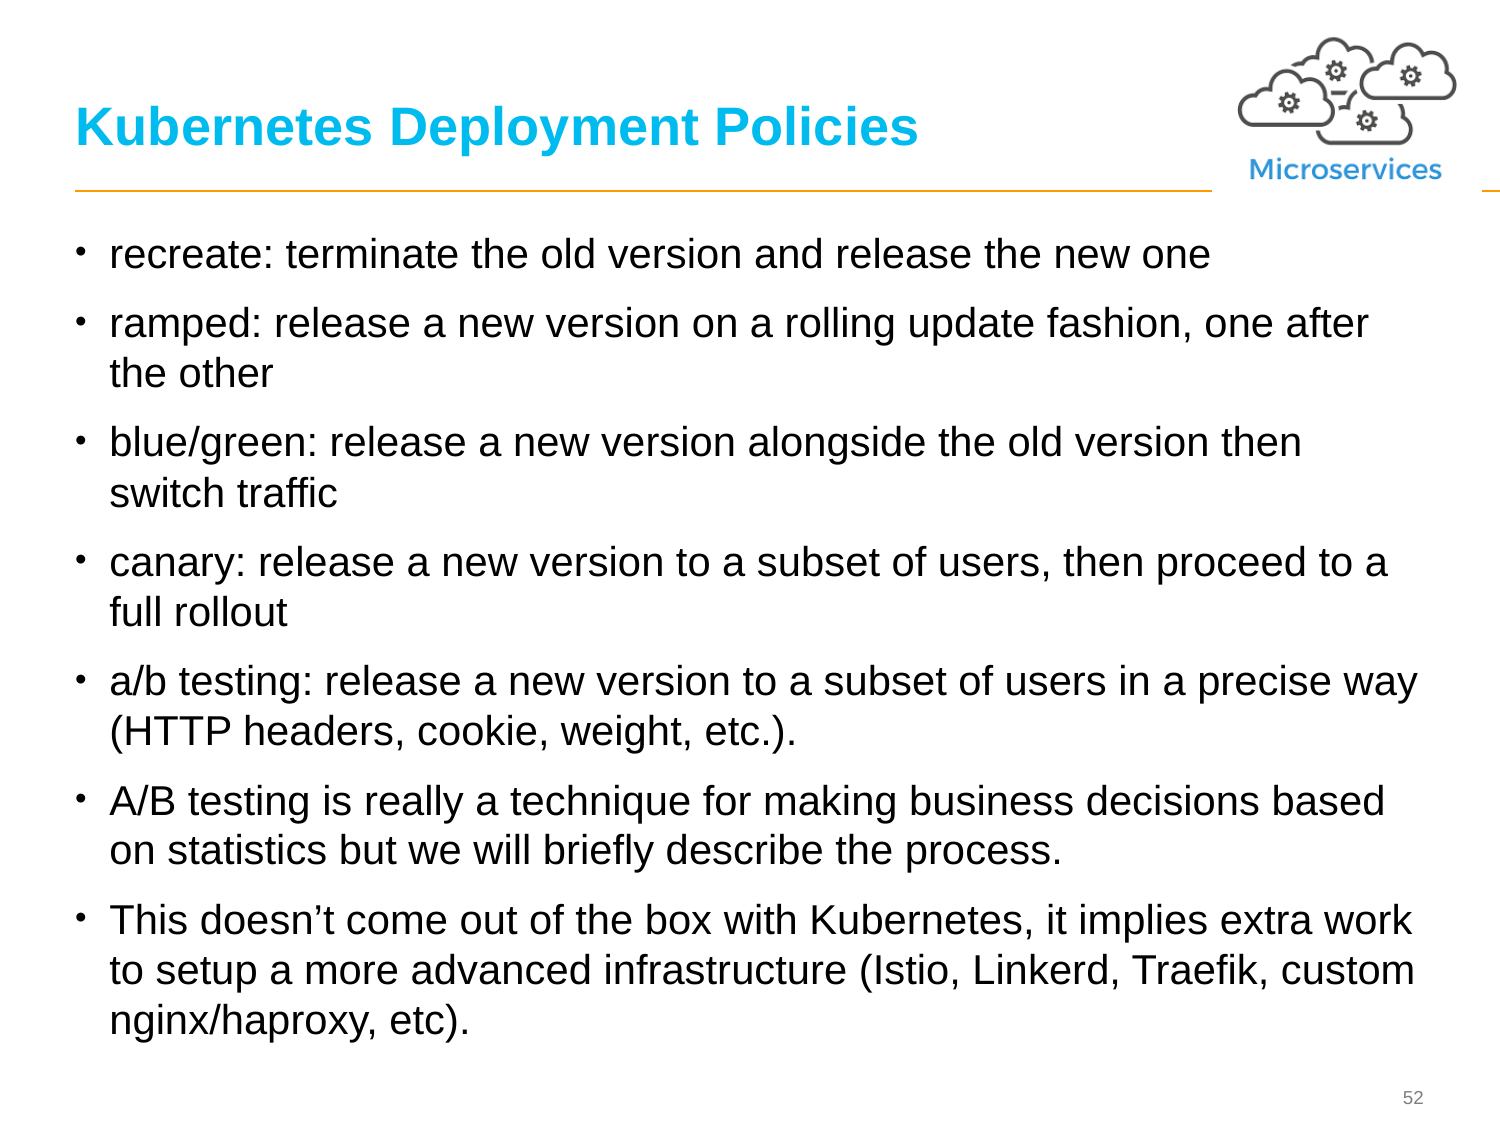

# Kubernetes Deployment Policies
recreate: terminate the old version and release the new one
ramped: release a new version on a rolling update fashion, one after the other
blue/green: release a new version alongside the old version then switch traffic
canary: release a new version to a subset of users, then proceed to a full rollout
a/b testing: release a new version to a subset of users in a precise way (HTTP headers, cookie, weight, etc.).
A/B testing is really a technique for making business decisions based on statistics but we will briefly describe the process.
This doesn’t come out of the box with Kubernetes, it implies extra work to setup a more advanced infrastructure (Istio, Linkerd, Traefik, custom nginx/haproxy, etc).